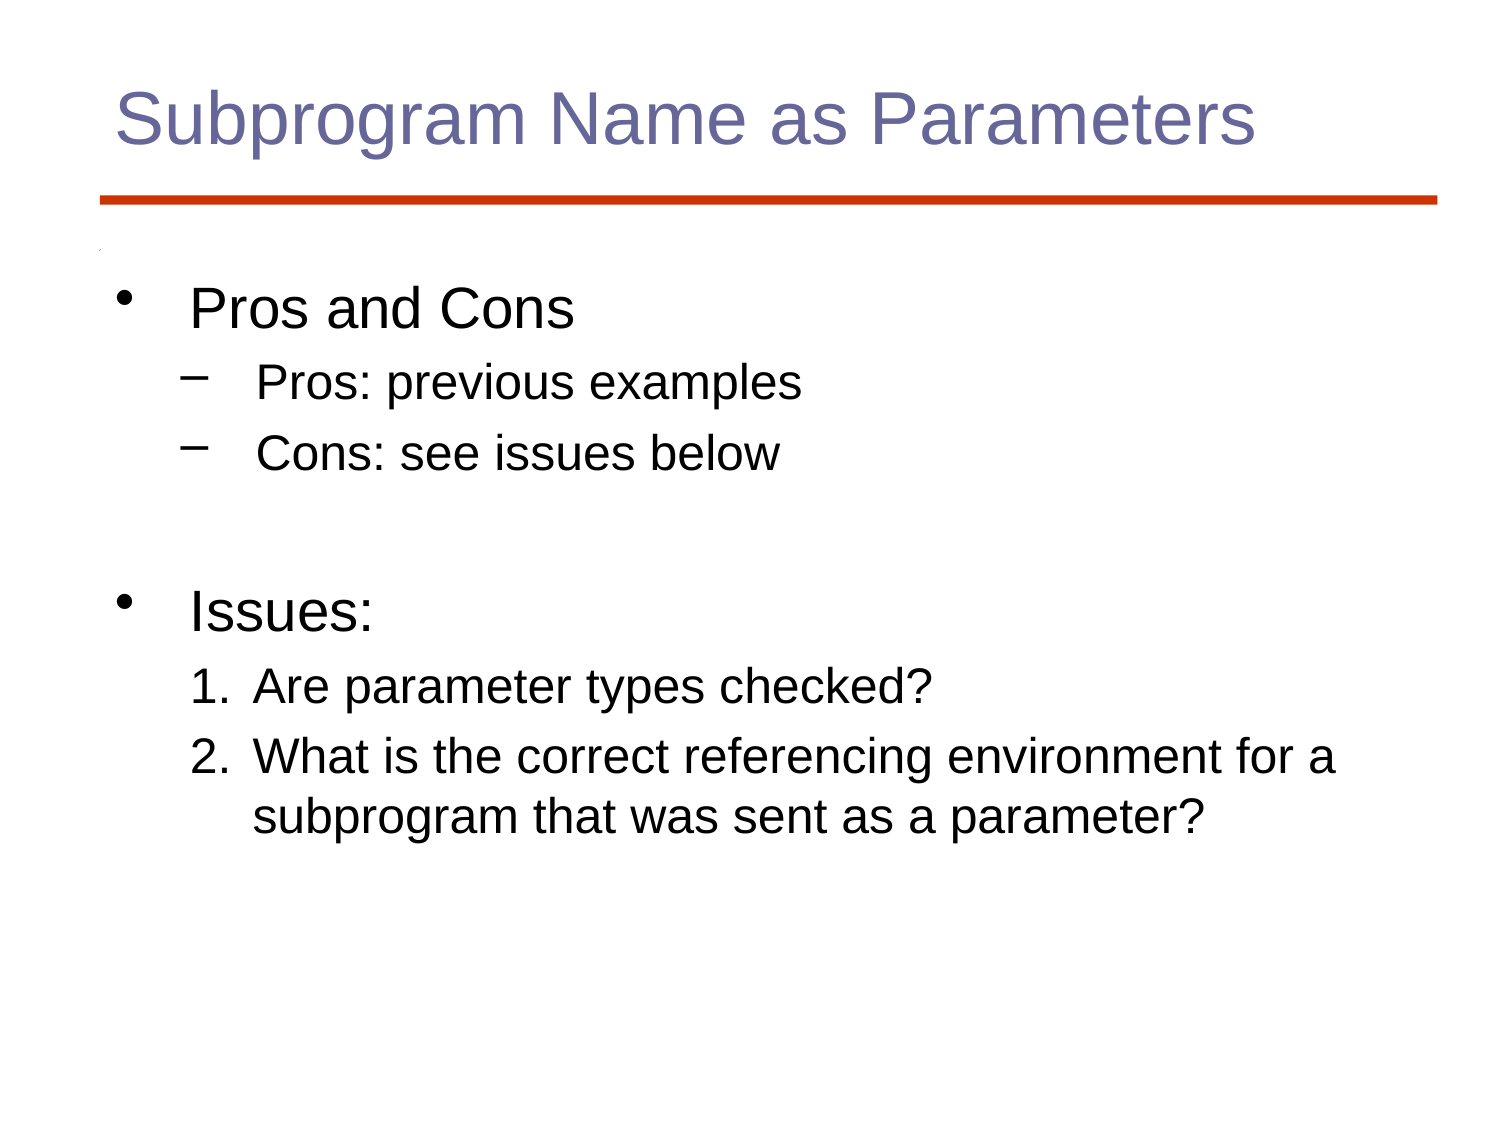

# Subprogram Name as Parameters
Pros and Cons
Pros: previous examples
Cons: see issues below

Issues:
Are parameter types checked?
What is the correct referencing environment for a subprogram that was sent as a parameter?